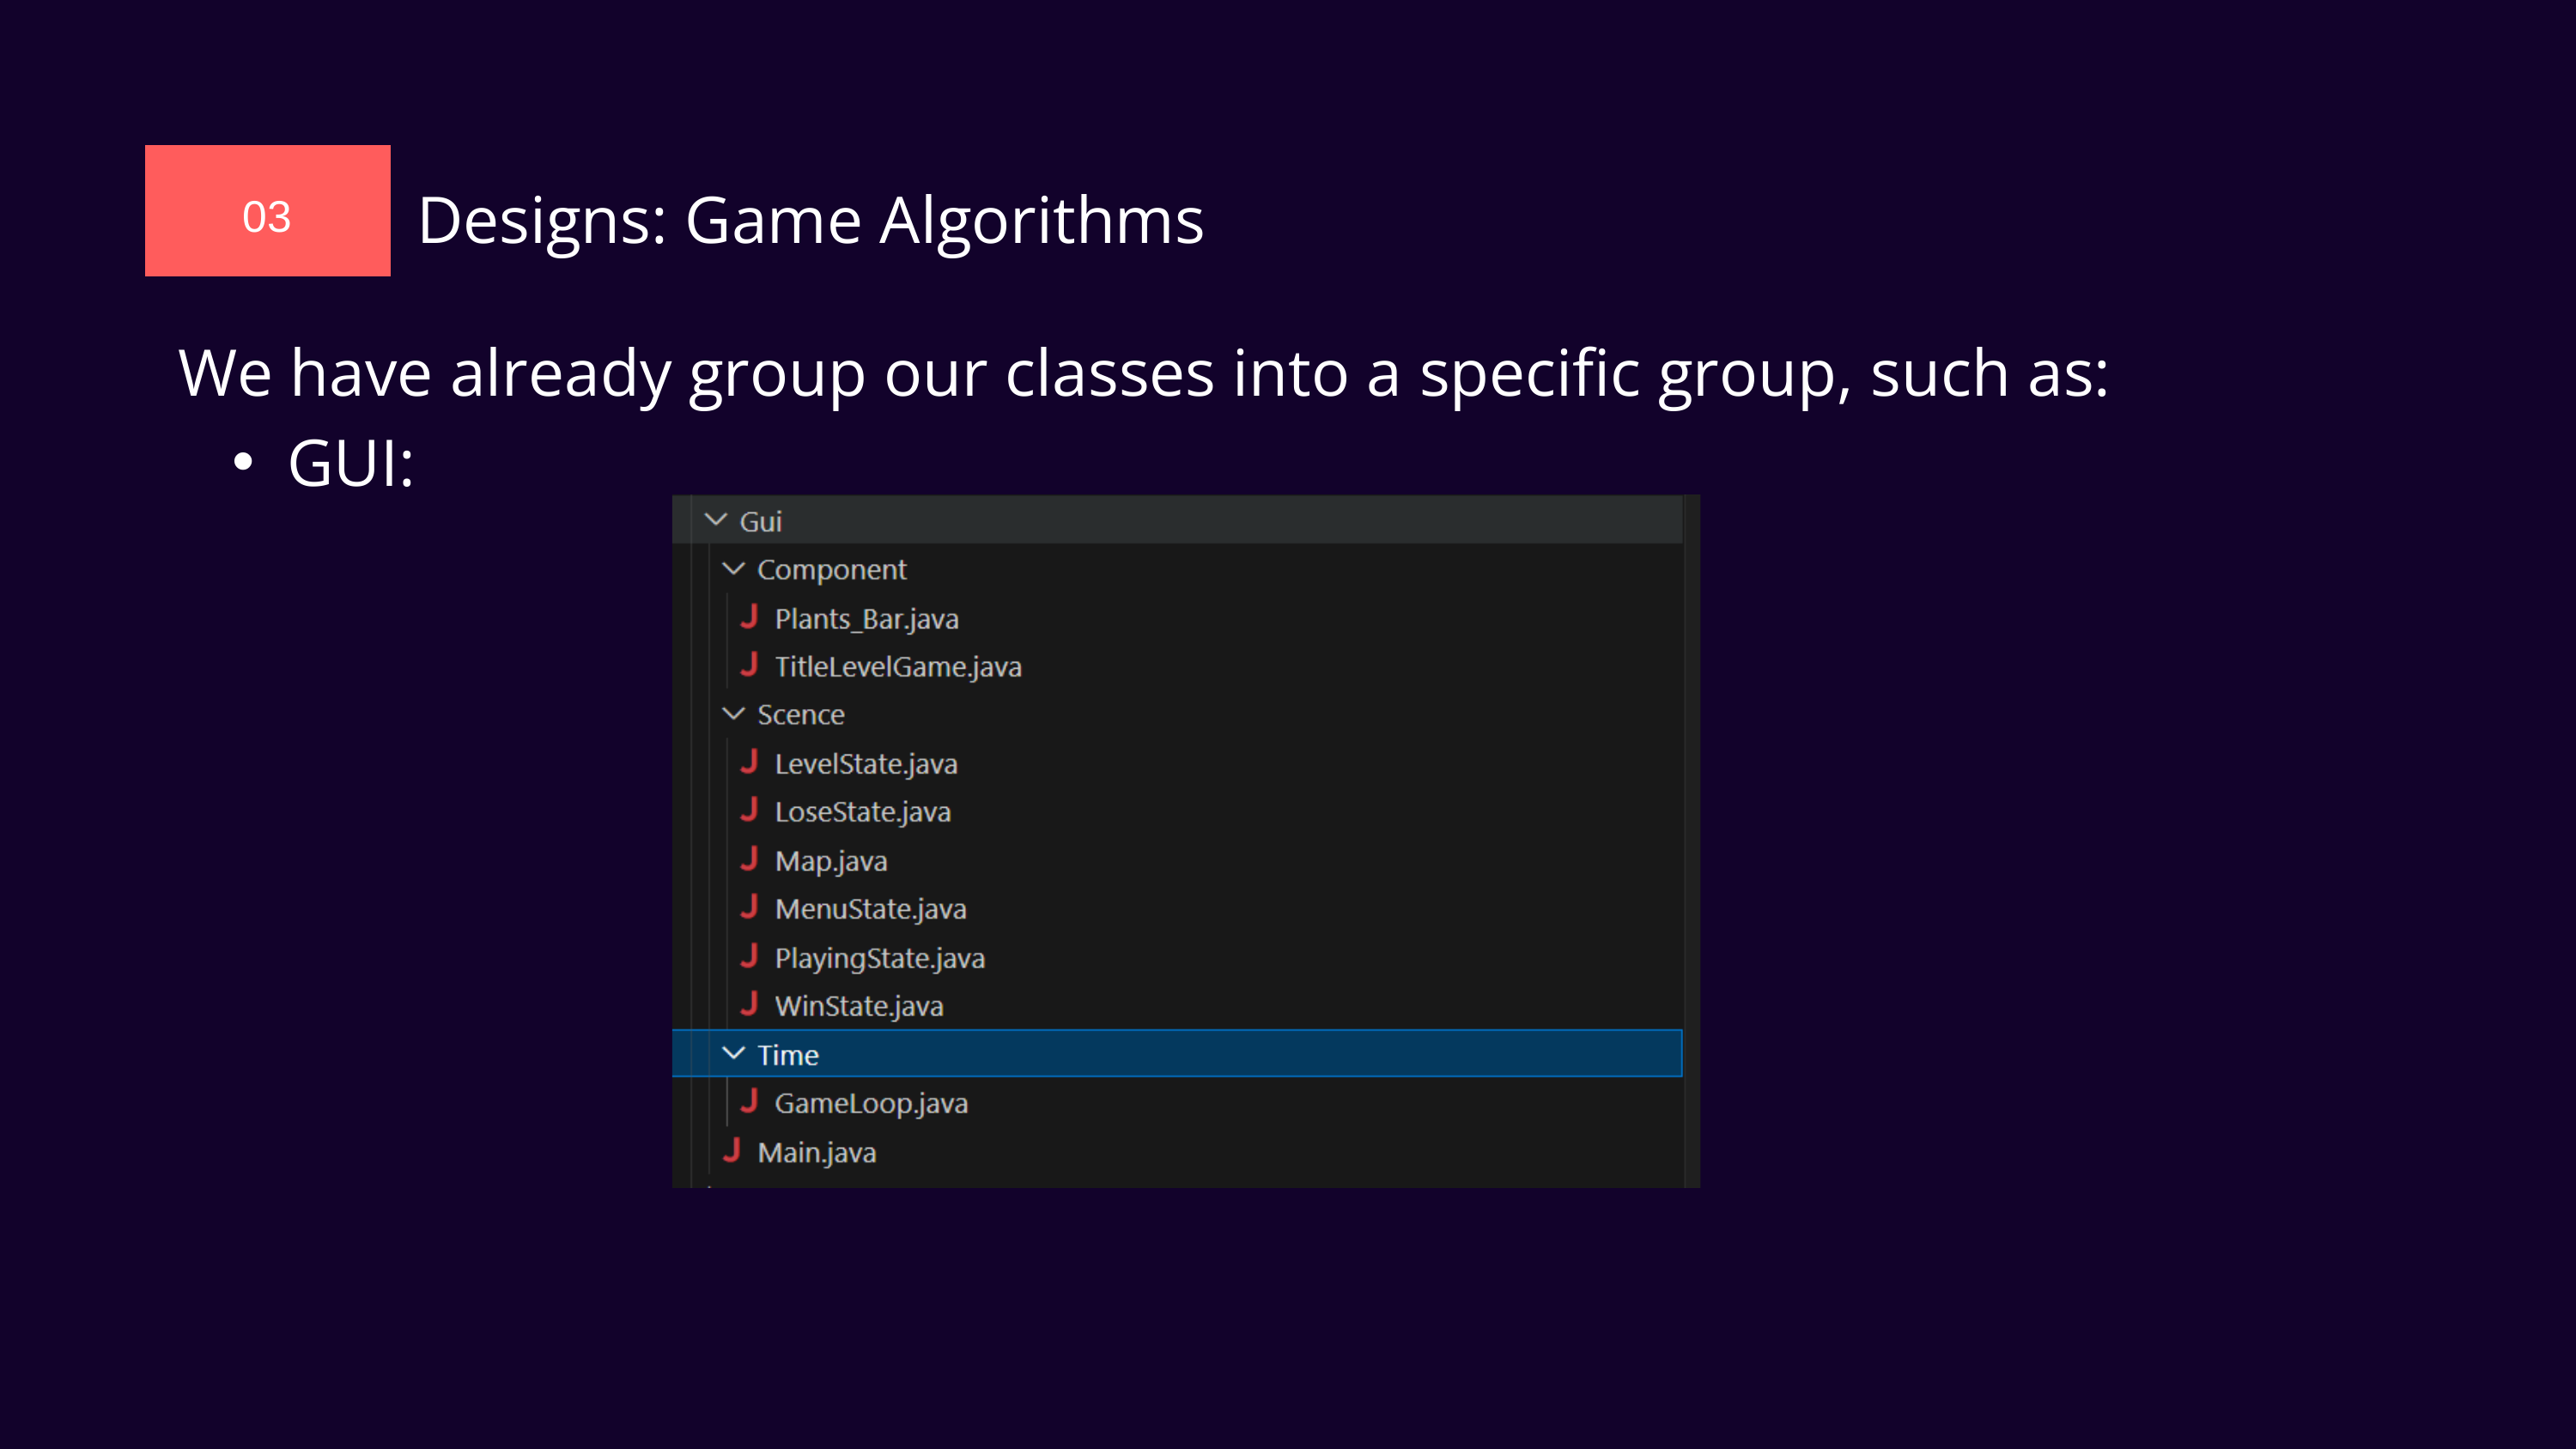

Designs: Game Algorithms
03
We have already group our classes into a specific group, such as:
GUI: